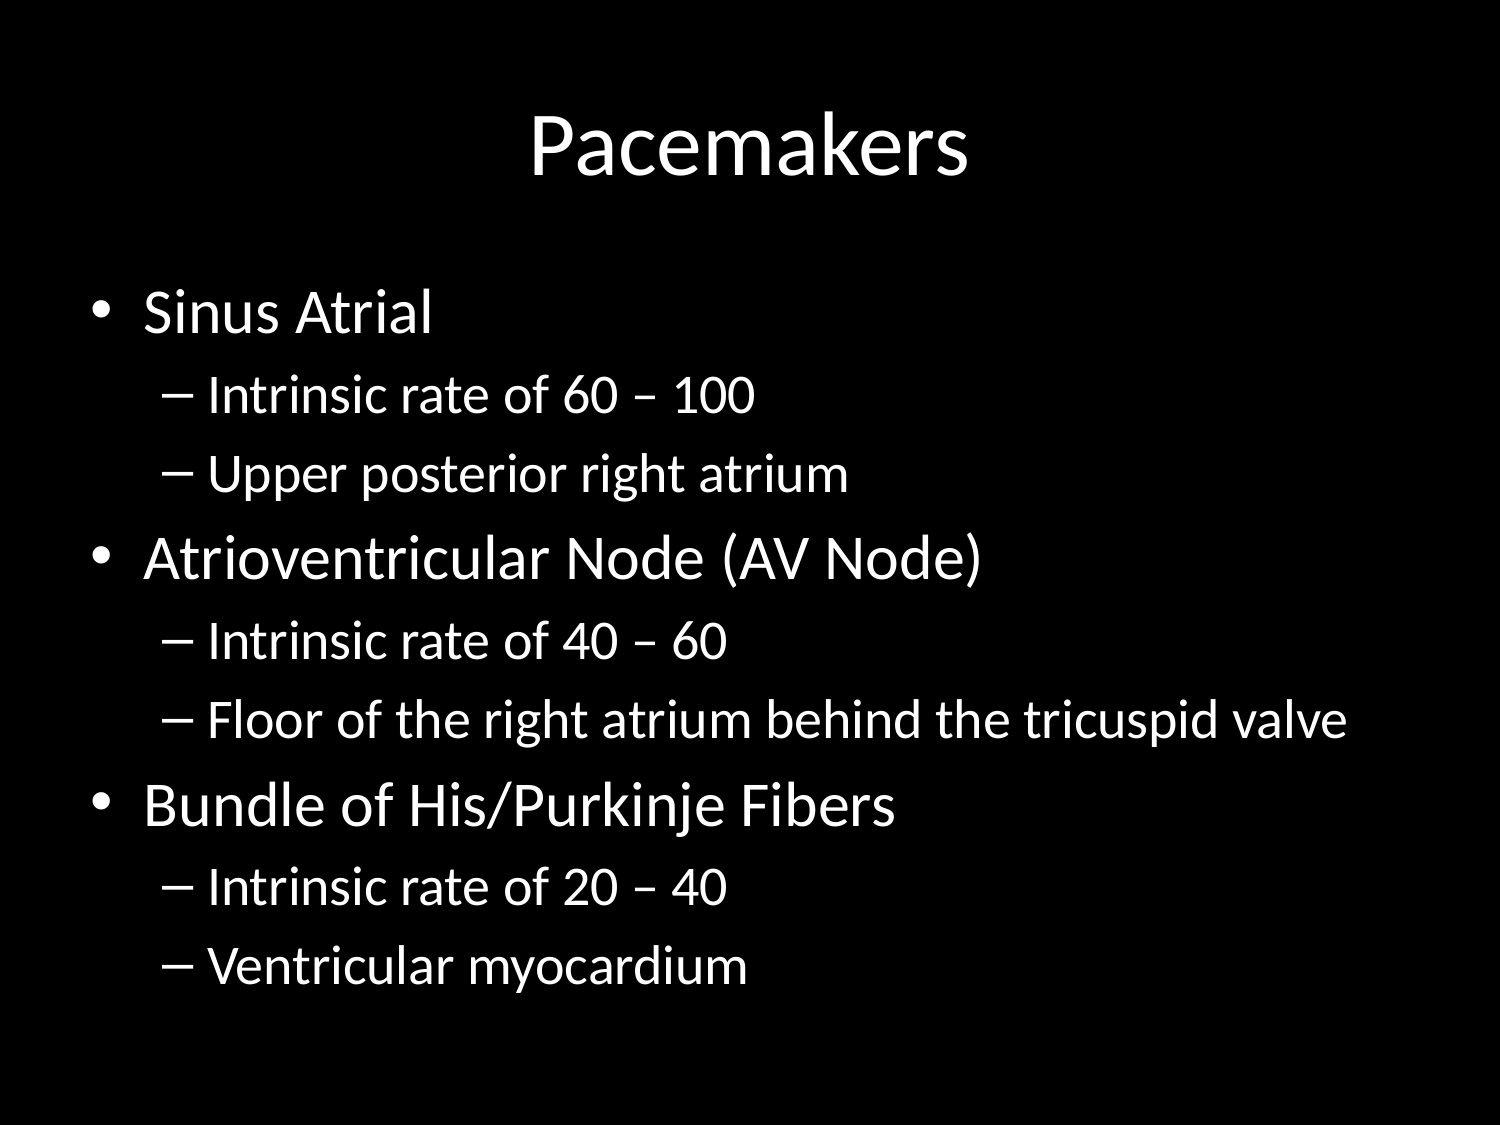

# Pacemakers
Sinus Atrial
Intrinsic rate of 60 – 100
Upper posterior right atrium
Atrioventricular Node (AV Node)
Intrinsic rate of 40 – 60
Floor of the right atrium behind the tricuspid valve
Bundle of His/Purkinje Fibers
Intrinsic rate of 20 – 40
Ventricular myocardium